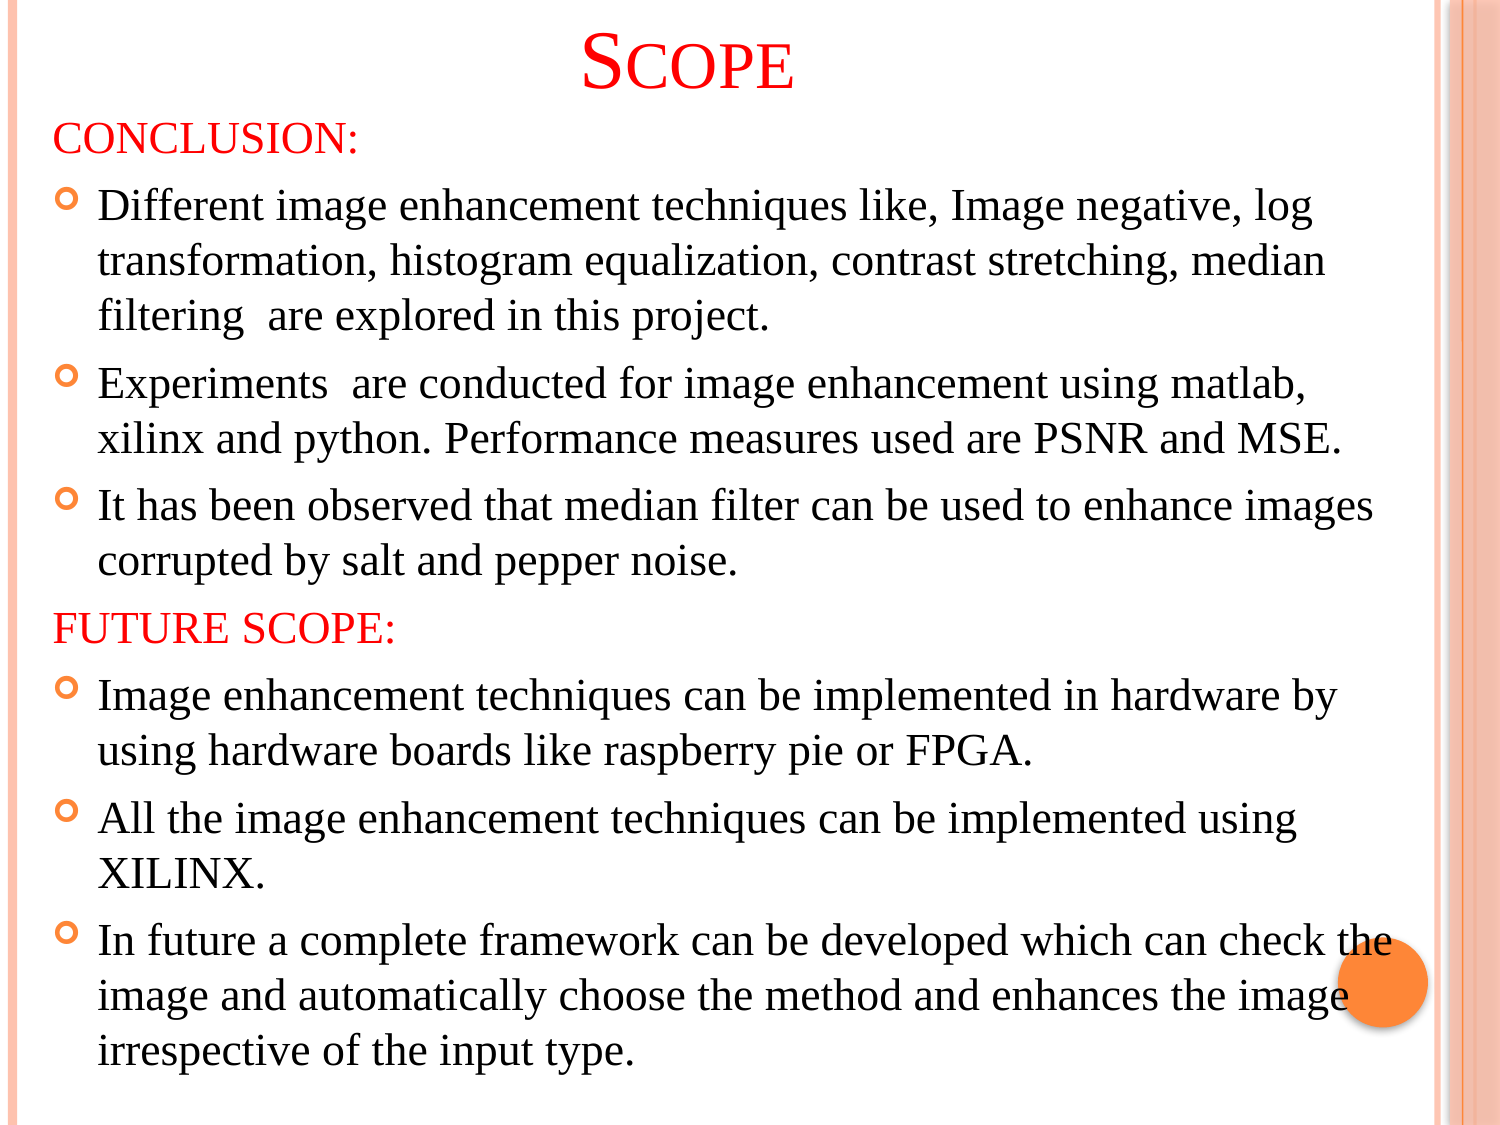

# Conclusion AND FUTURE SCOPE
CONCLUSION:
Different image enhancement techniques like, Image negative, log transformation, histogram equalization, contrast stretching, median filtering  are explored in this project.
Experiments  are conducted for image enhancement using matlab, xilinx and python. Performance measures used are PSNR and MSE.
It has been observed that median filter can be used to enhance images corrupted by salt and pepper noise.
FUTURE SCOPE:
Image enhancement techniques can be implemented in hardware by using hardware boards like raspberry pie or FPGA.
All the image enhancement techniques can be implemented using XILINX.
In future a complete framework can be developed which can check the image and automatically choose the method and enhances the image irrespective of the input type.